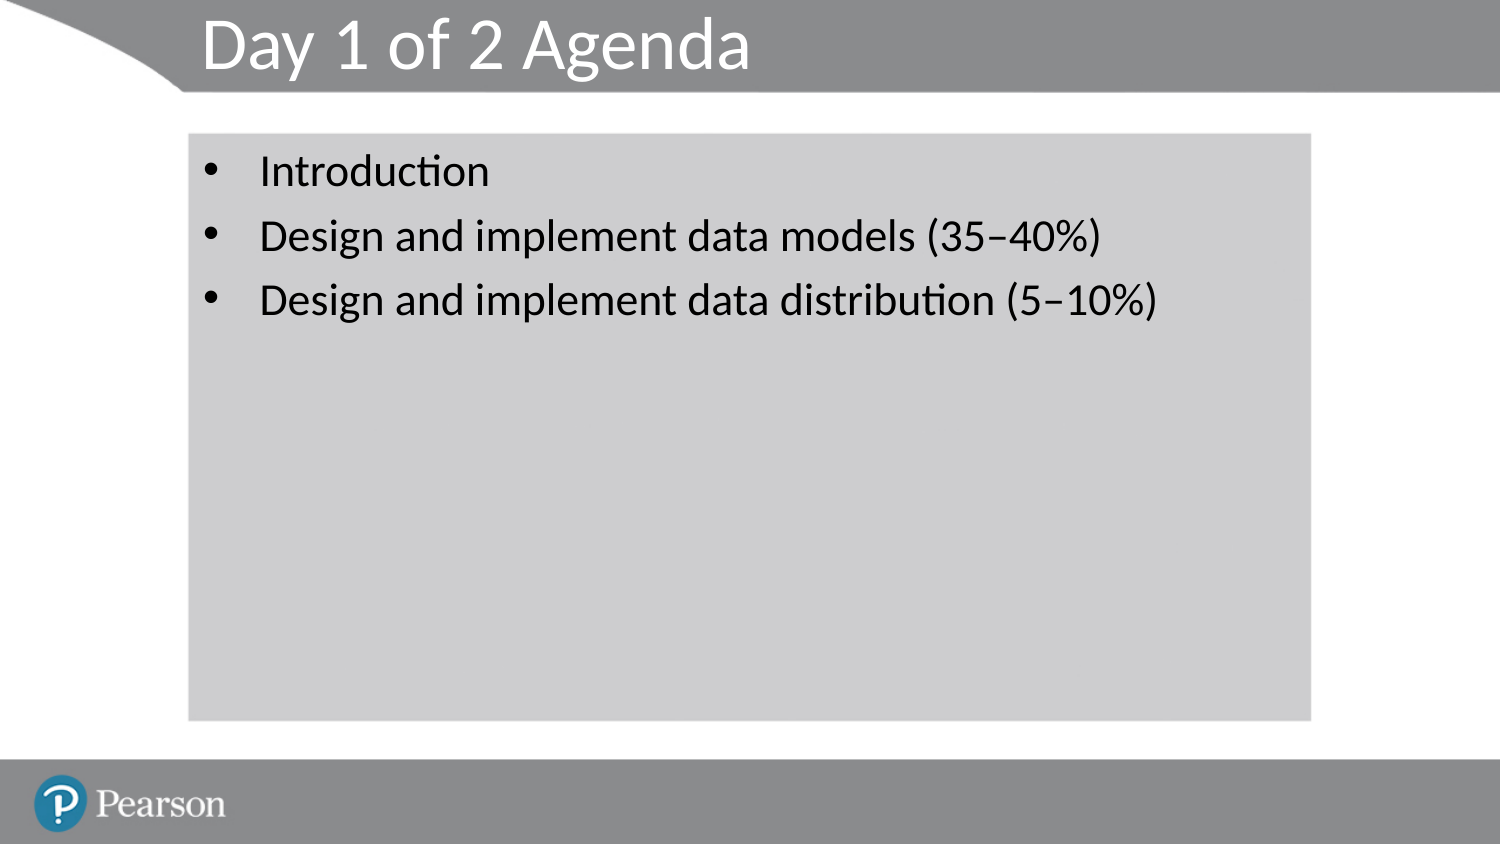

# Day 1 of 2 Agenda
Introduction
Design and implement data models (35–40%)
Design and implement data distribution (5–10%)